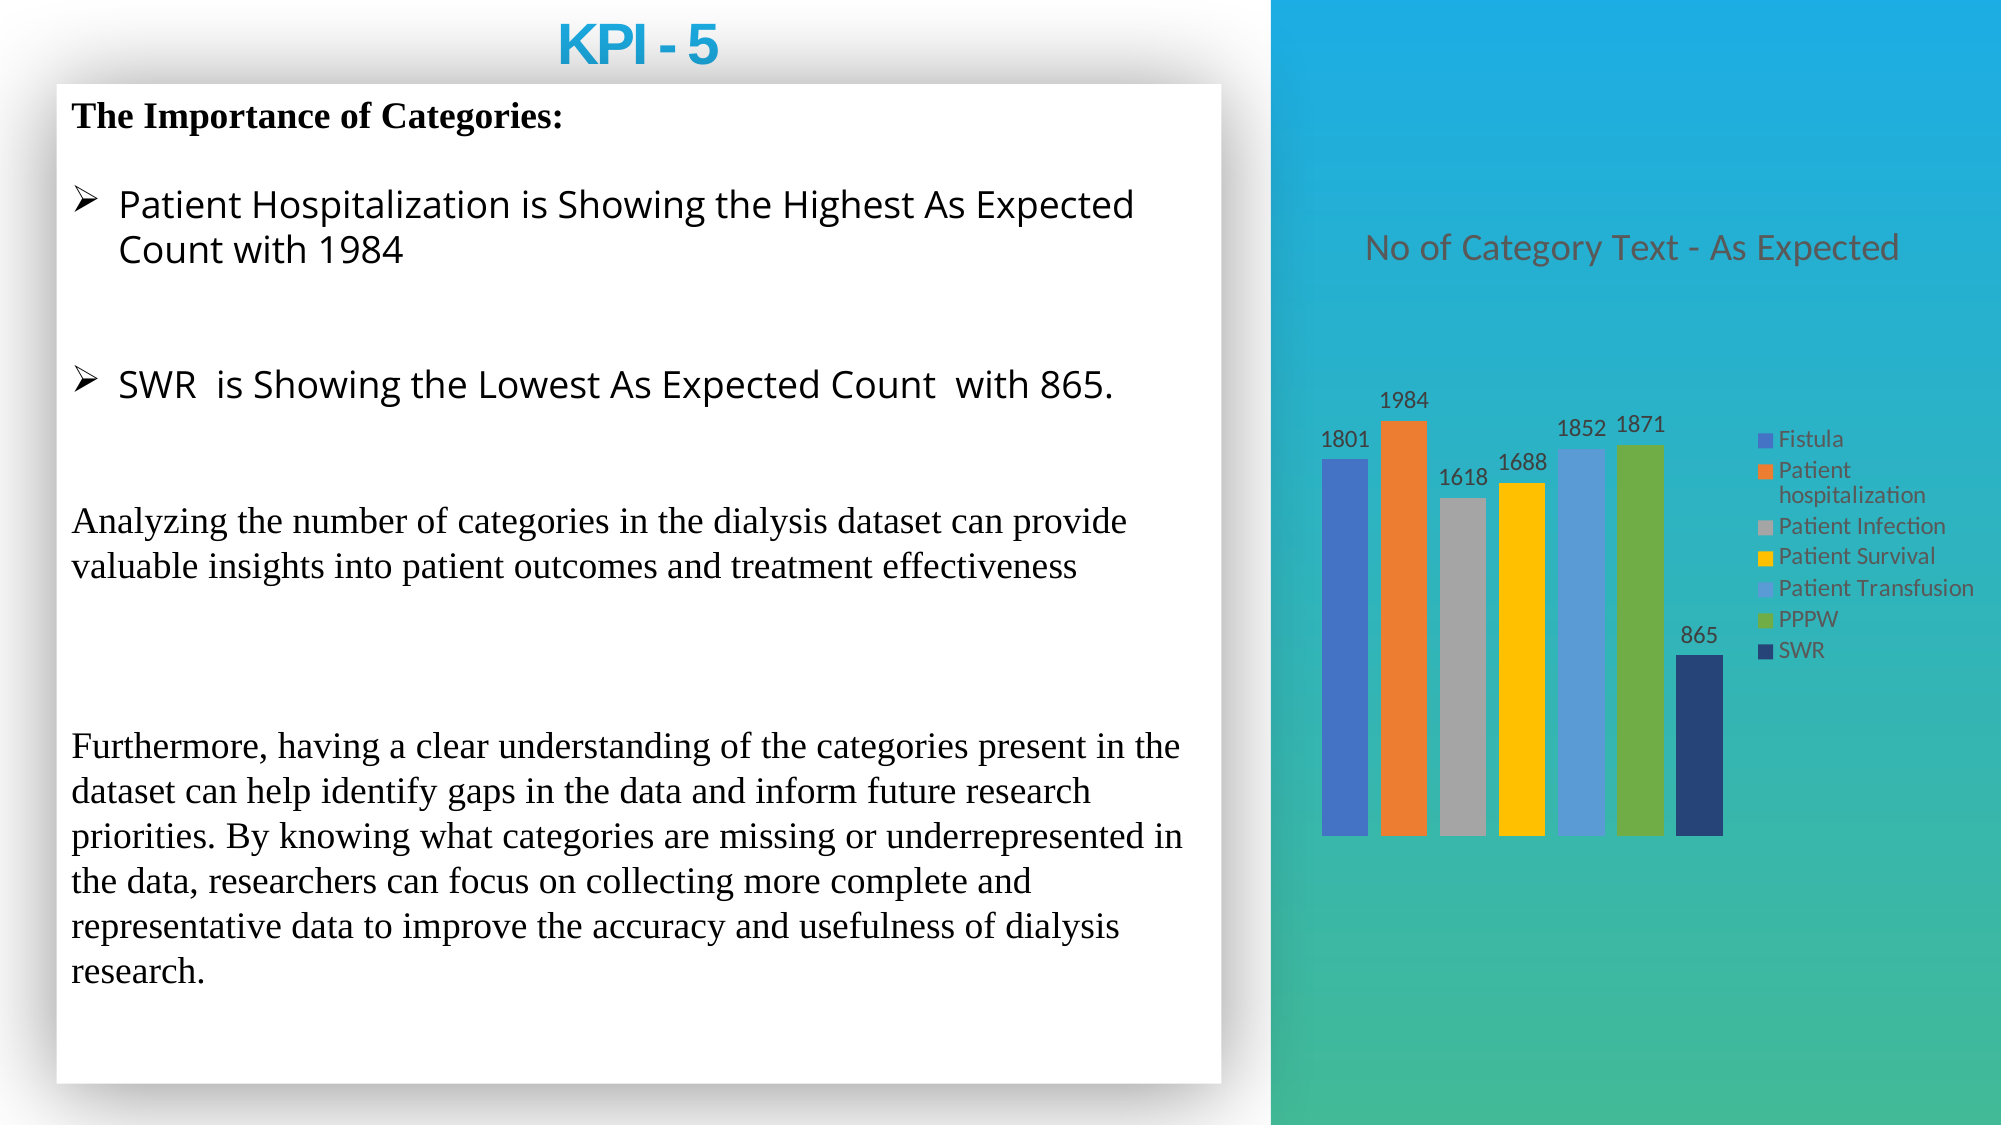

KPI - 5
The Importance of Categories:

Patient Hospitalization is Showing the Highest As Expected Count with 1984

SWR  is Showing the Lowest As Expected Count  with 865.

Analyzing the number of categories in the dialysis dataset can provide valuable insights into patient outcomes and treatment effectiveness

Furthermore, having a clear understanding of the categories present in the dataset can help identify gaps in the data and inform future research priorities. By knowing what categories are missing or underrepresented in the data, researchers can focus on collecting more complete and representative data to improve the accuracy and usefulness of dialysis research.

### Chart: No of Category Text - As Expected

| Category | Fistula | Patient hospitalization | Patient Infection | Patient Survival | Patient Transfusion | PPPW | SWR |
|---|---|---|---|---|---|---|---|
| Total | 1801.0 | 1984.0 | 1618.0 | 1688.0 | 1852.0 | 1871.0 | 865.0 |